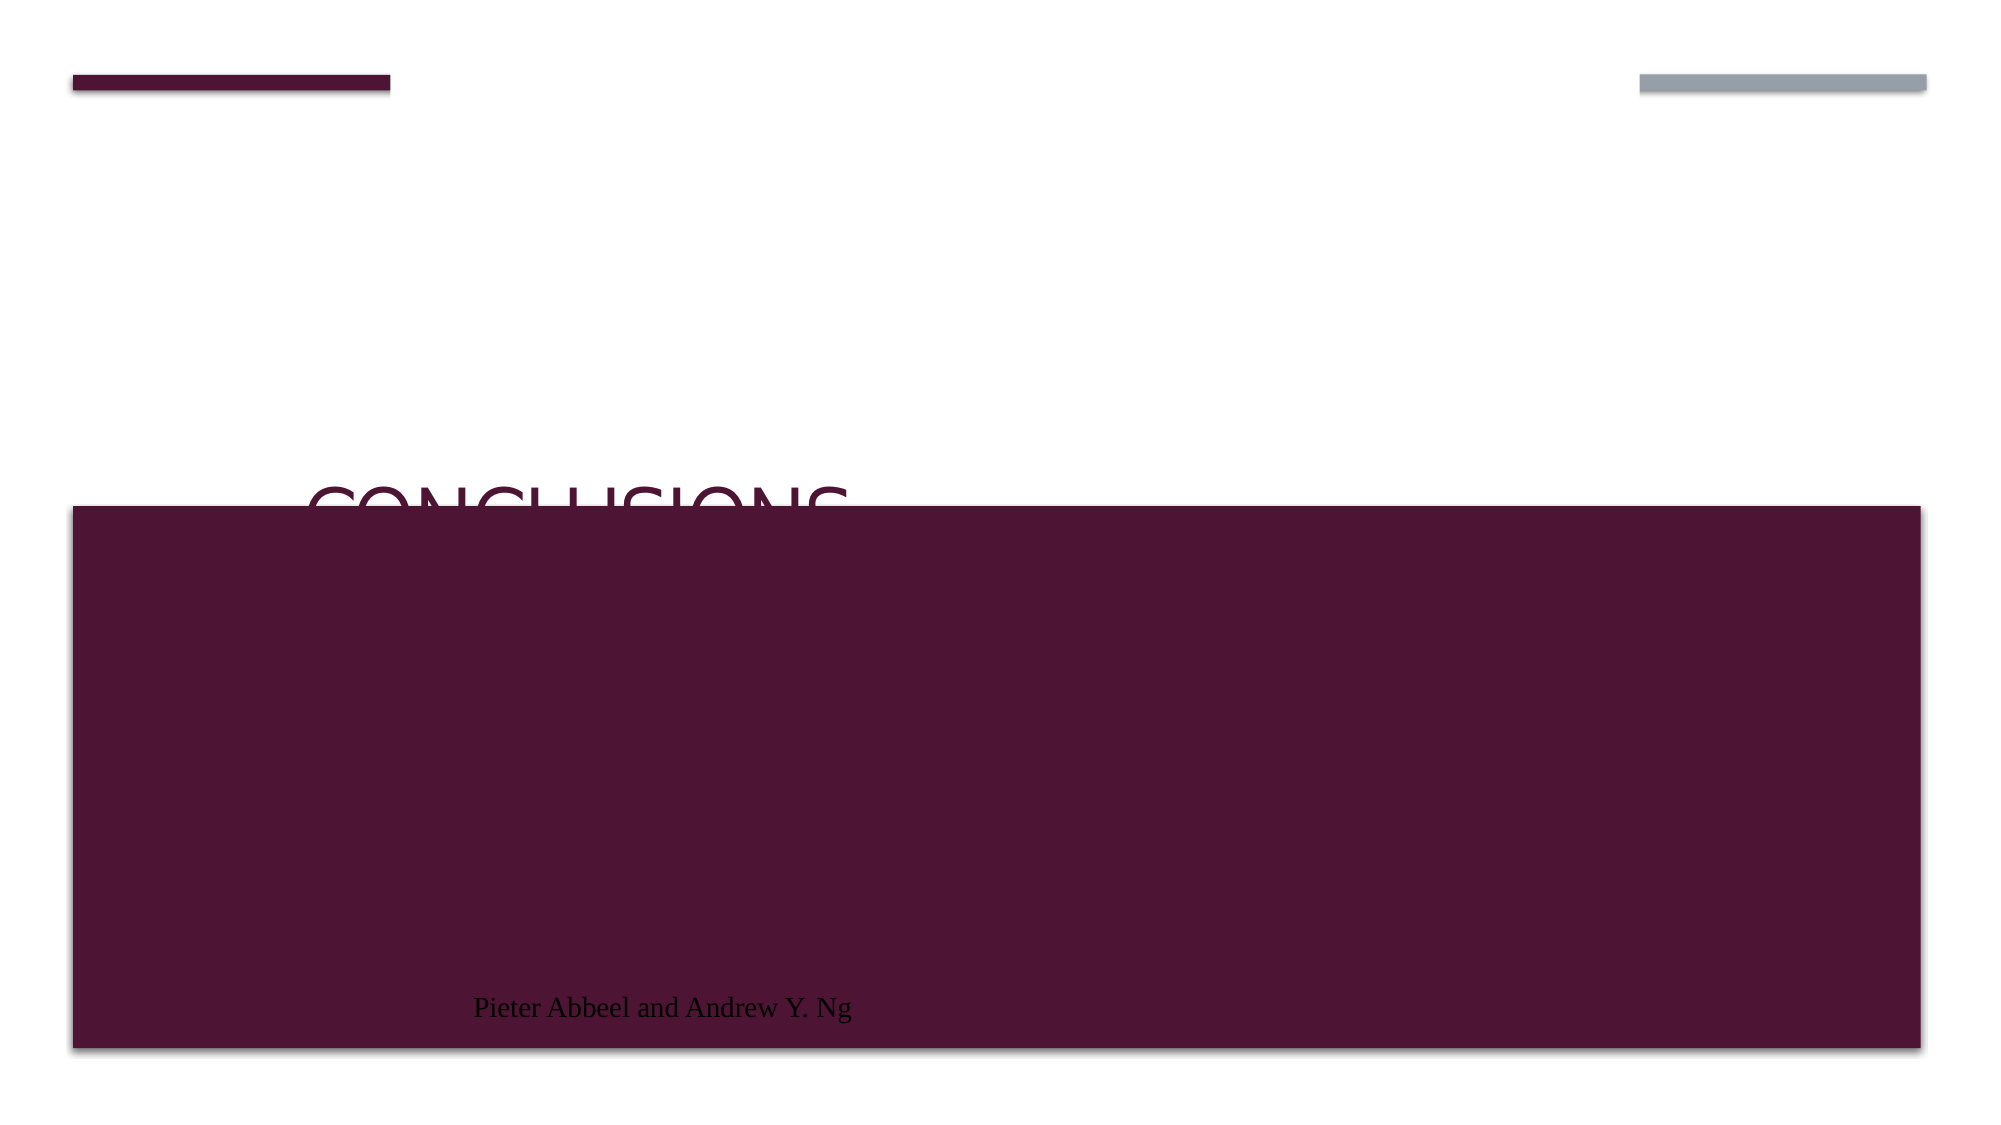

# Conclusions
Pieter Abbeel and Andrew Y. Ng